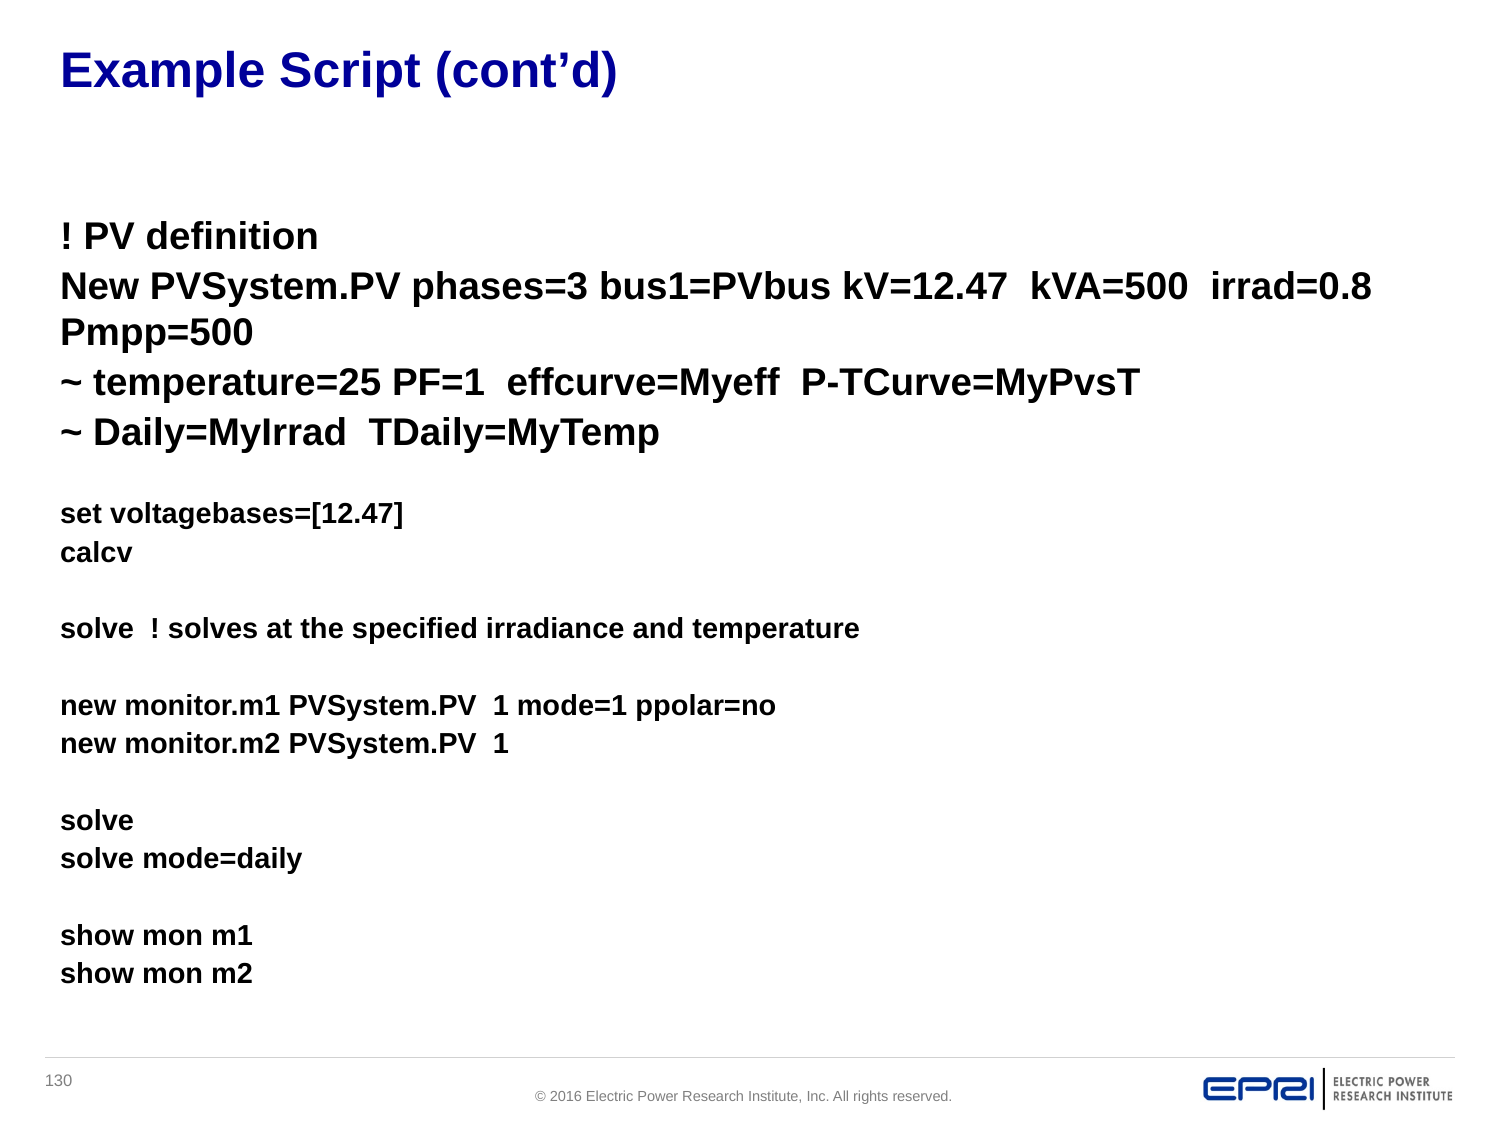

# Example Script (cont’d)

! PV definition
New PVSystem.PV phases=3 bus1=PVbus kV=12.47  kVA=500  irrad=0.8  Pmpp=500
~ temperature=25 PF=1  effcurve=Myeff  P-TCurve=MyPvsT
~ Daily=MyIrrad  TDaily=MyTemp

set voltagebases=[12.47]
calcv

solve  ! solves at the specified irradiance and temperature

new monitor.m1 PVSystem.PV  1 mode=1 ppolar=no
new monitor.m2 PVSystem.PV  1

solve
solve mode=daily

show mon m1
show mon m2